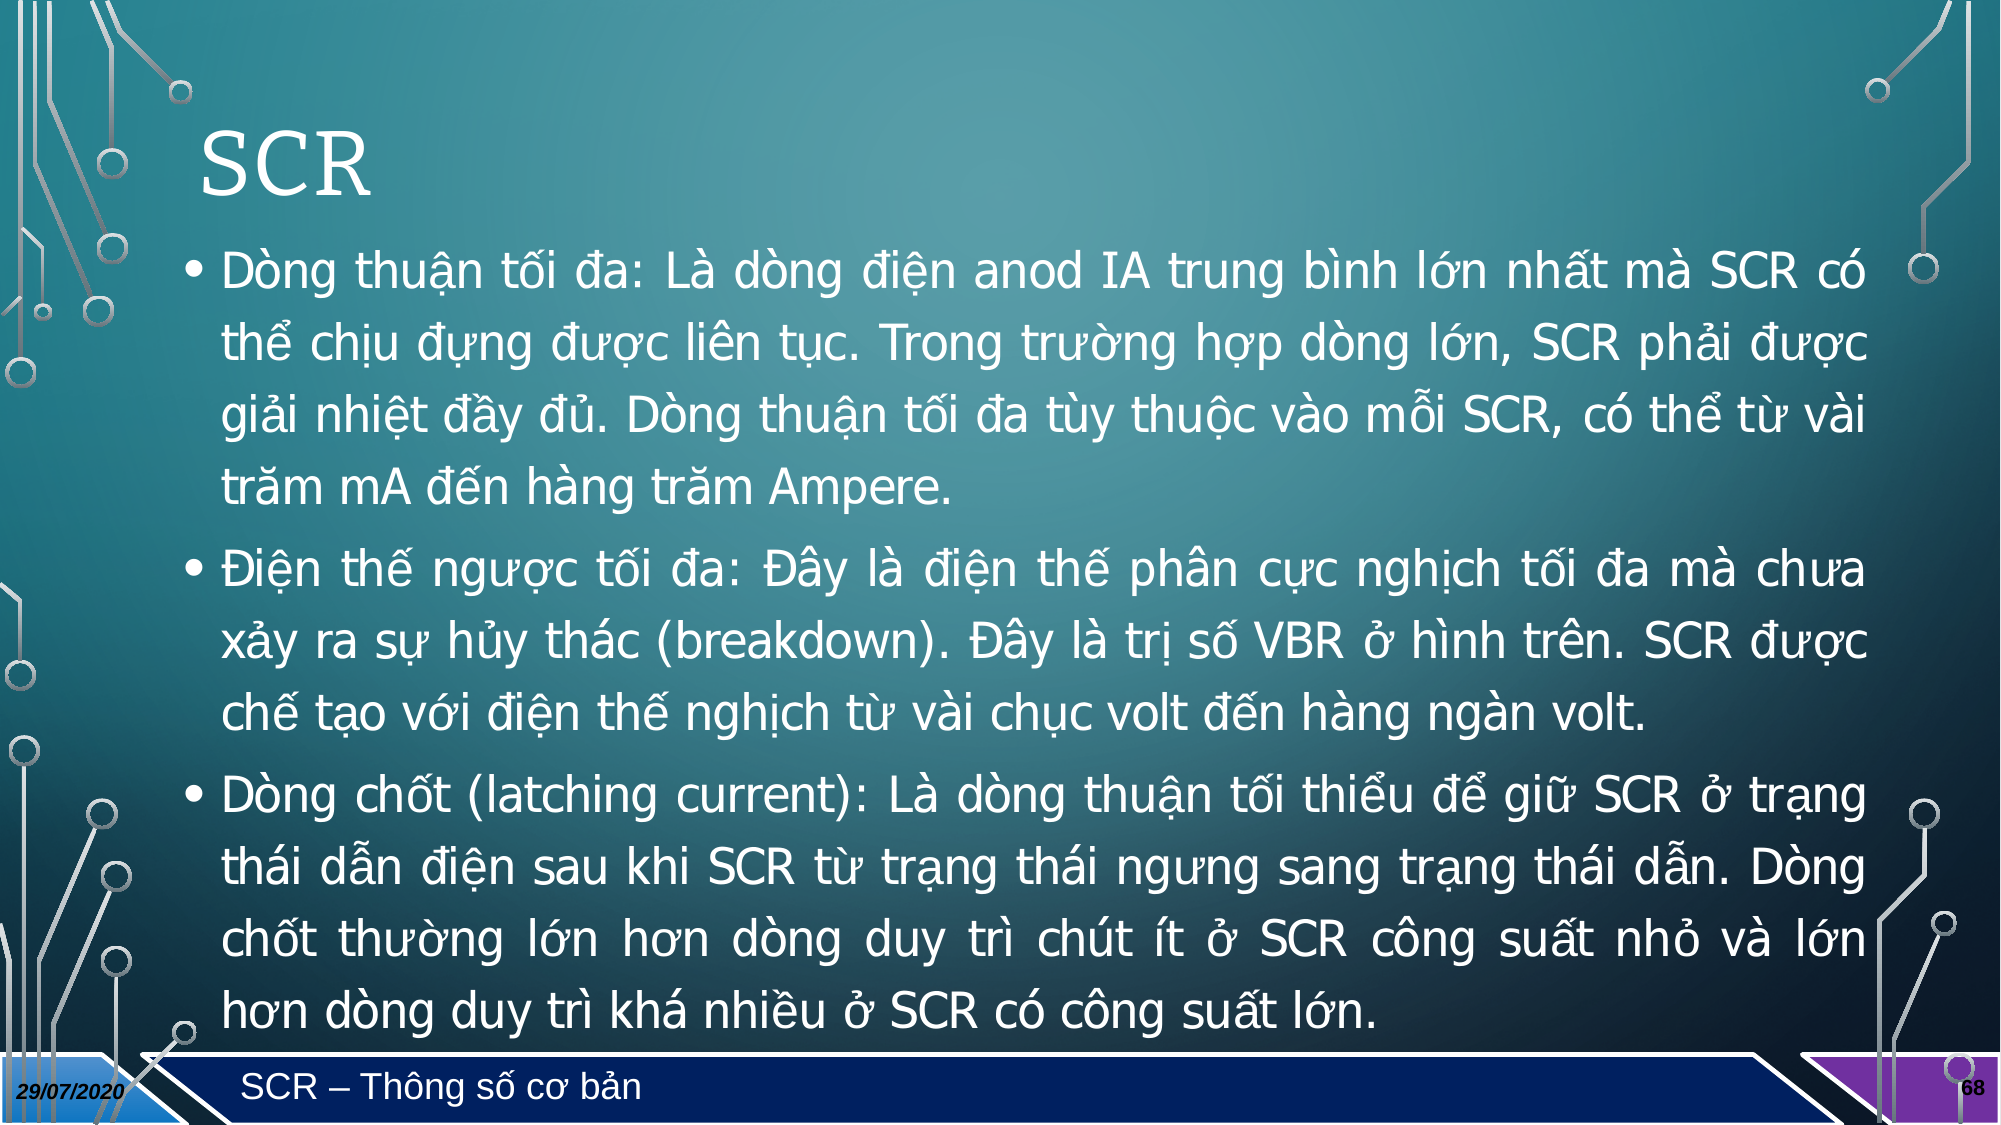

# scr
Dòng thuận tối đa: Là dòng điện anod IA trung bình lớn nhất mà SCR có thể chịu đựng được liên tục. Trong trường hợp dòng lớn, SCR phải được giải nhiệt đầy đủ. Dòng thuận tối đa tùy thuộc vào mỗi SCR, có thể từ vài trăm mA đến hàng trăm Ampere.
Điện thế ngược tối đa: Đây là điện thế phân cực nghịch tối đa mà chưa xảy ra sự hủy thác (breakdown). Đây là trị số VBR ở hình trên. SCR được chế tạo với điện thế nghịch từ vài chục volt đến hàng ngàn volt.
Dòng chốt (latching current): Là dòng thuận tối thiểu để giữ SCR ở trạng thái dẫn điện sau khi SCR từ trạng thái ngưng sang trạng thái dẫn. Dòng chốt thường lớn hơn dòng duy trì chút ít ở SCR công suất nhỏ và lớn hơn dòng duy trì khá nhiều ở SCR có công suất lớn.
SCR – Thông số cơ bản